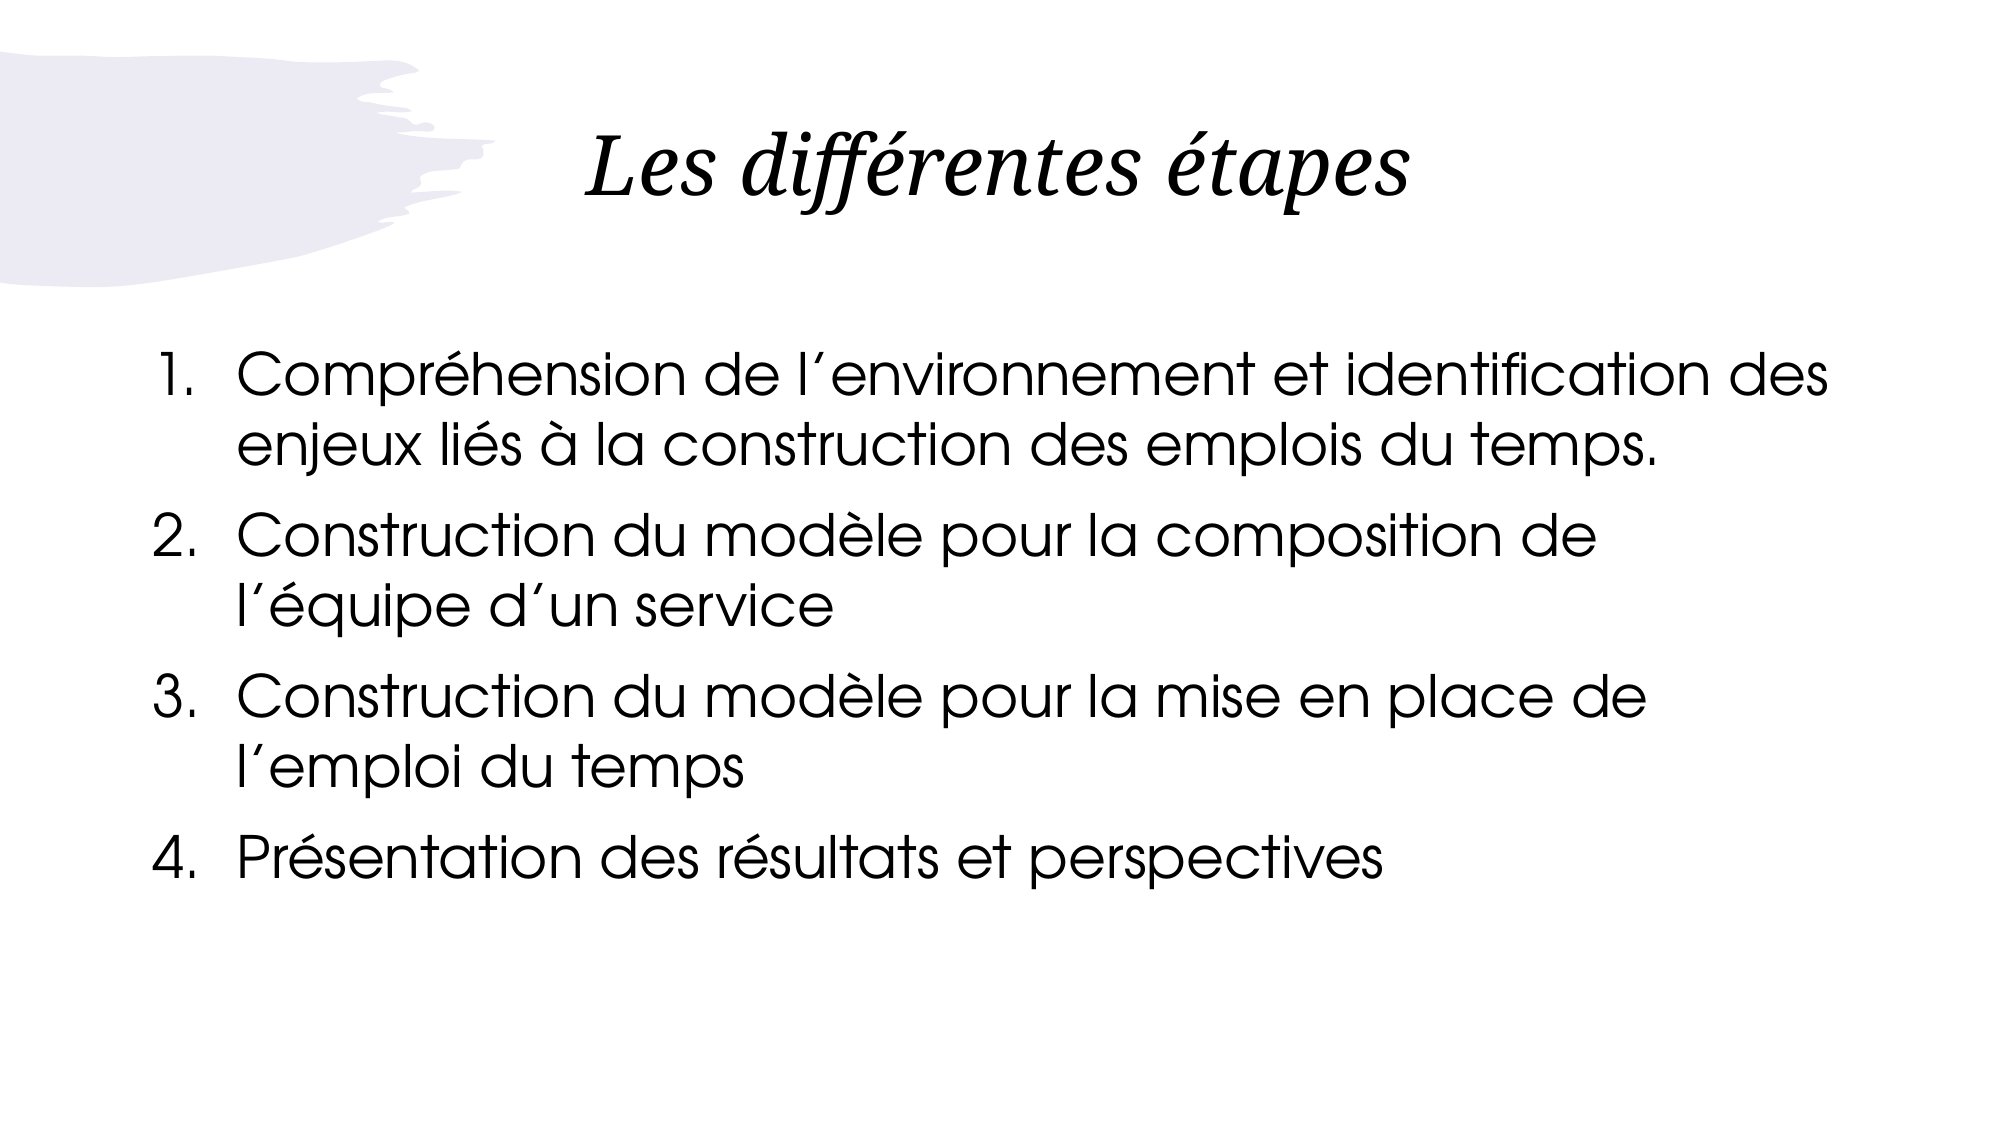

# Les différentes étapes
Compréhension de l’environnement et identification des enjeux liés à la construction des emplois du temps.
Construction du modèle pour la composition de l’équipe d’un service
Construction du modèle pour la mise en place de l’emploi du temps
Présentation des résultats et perspectives